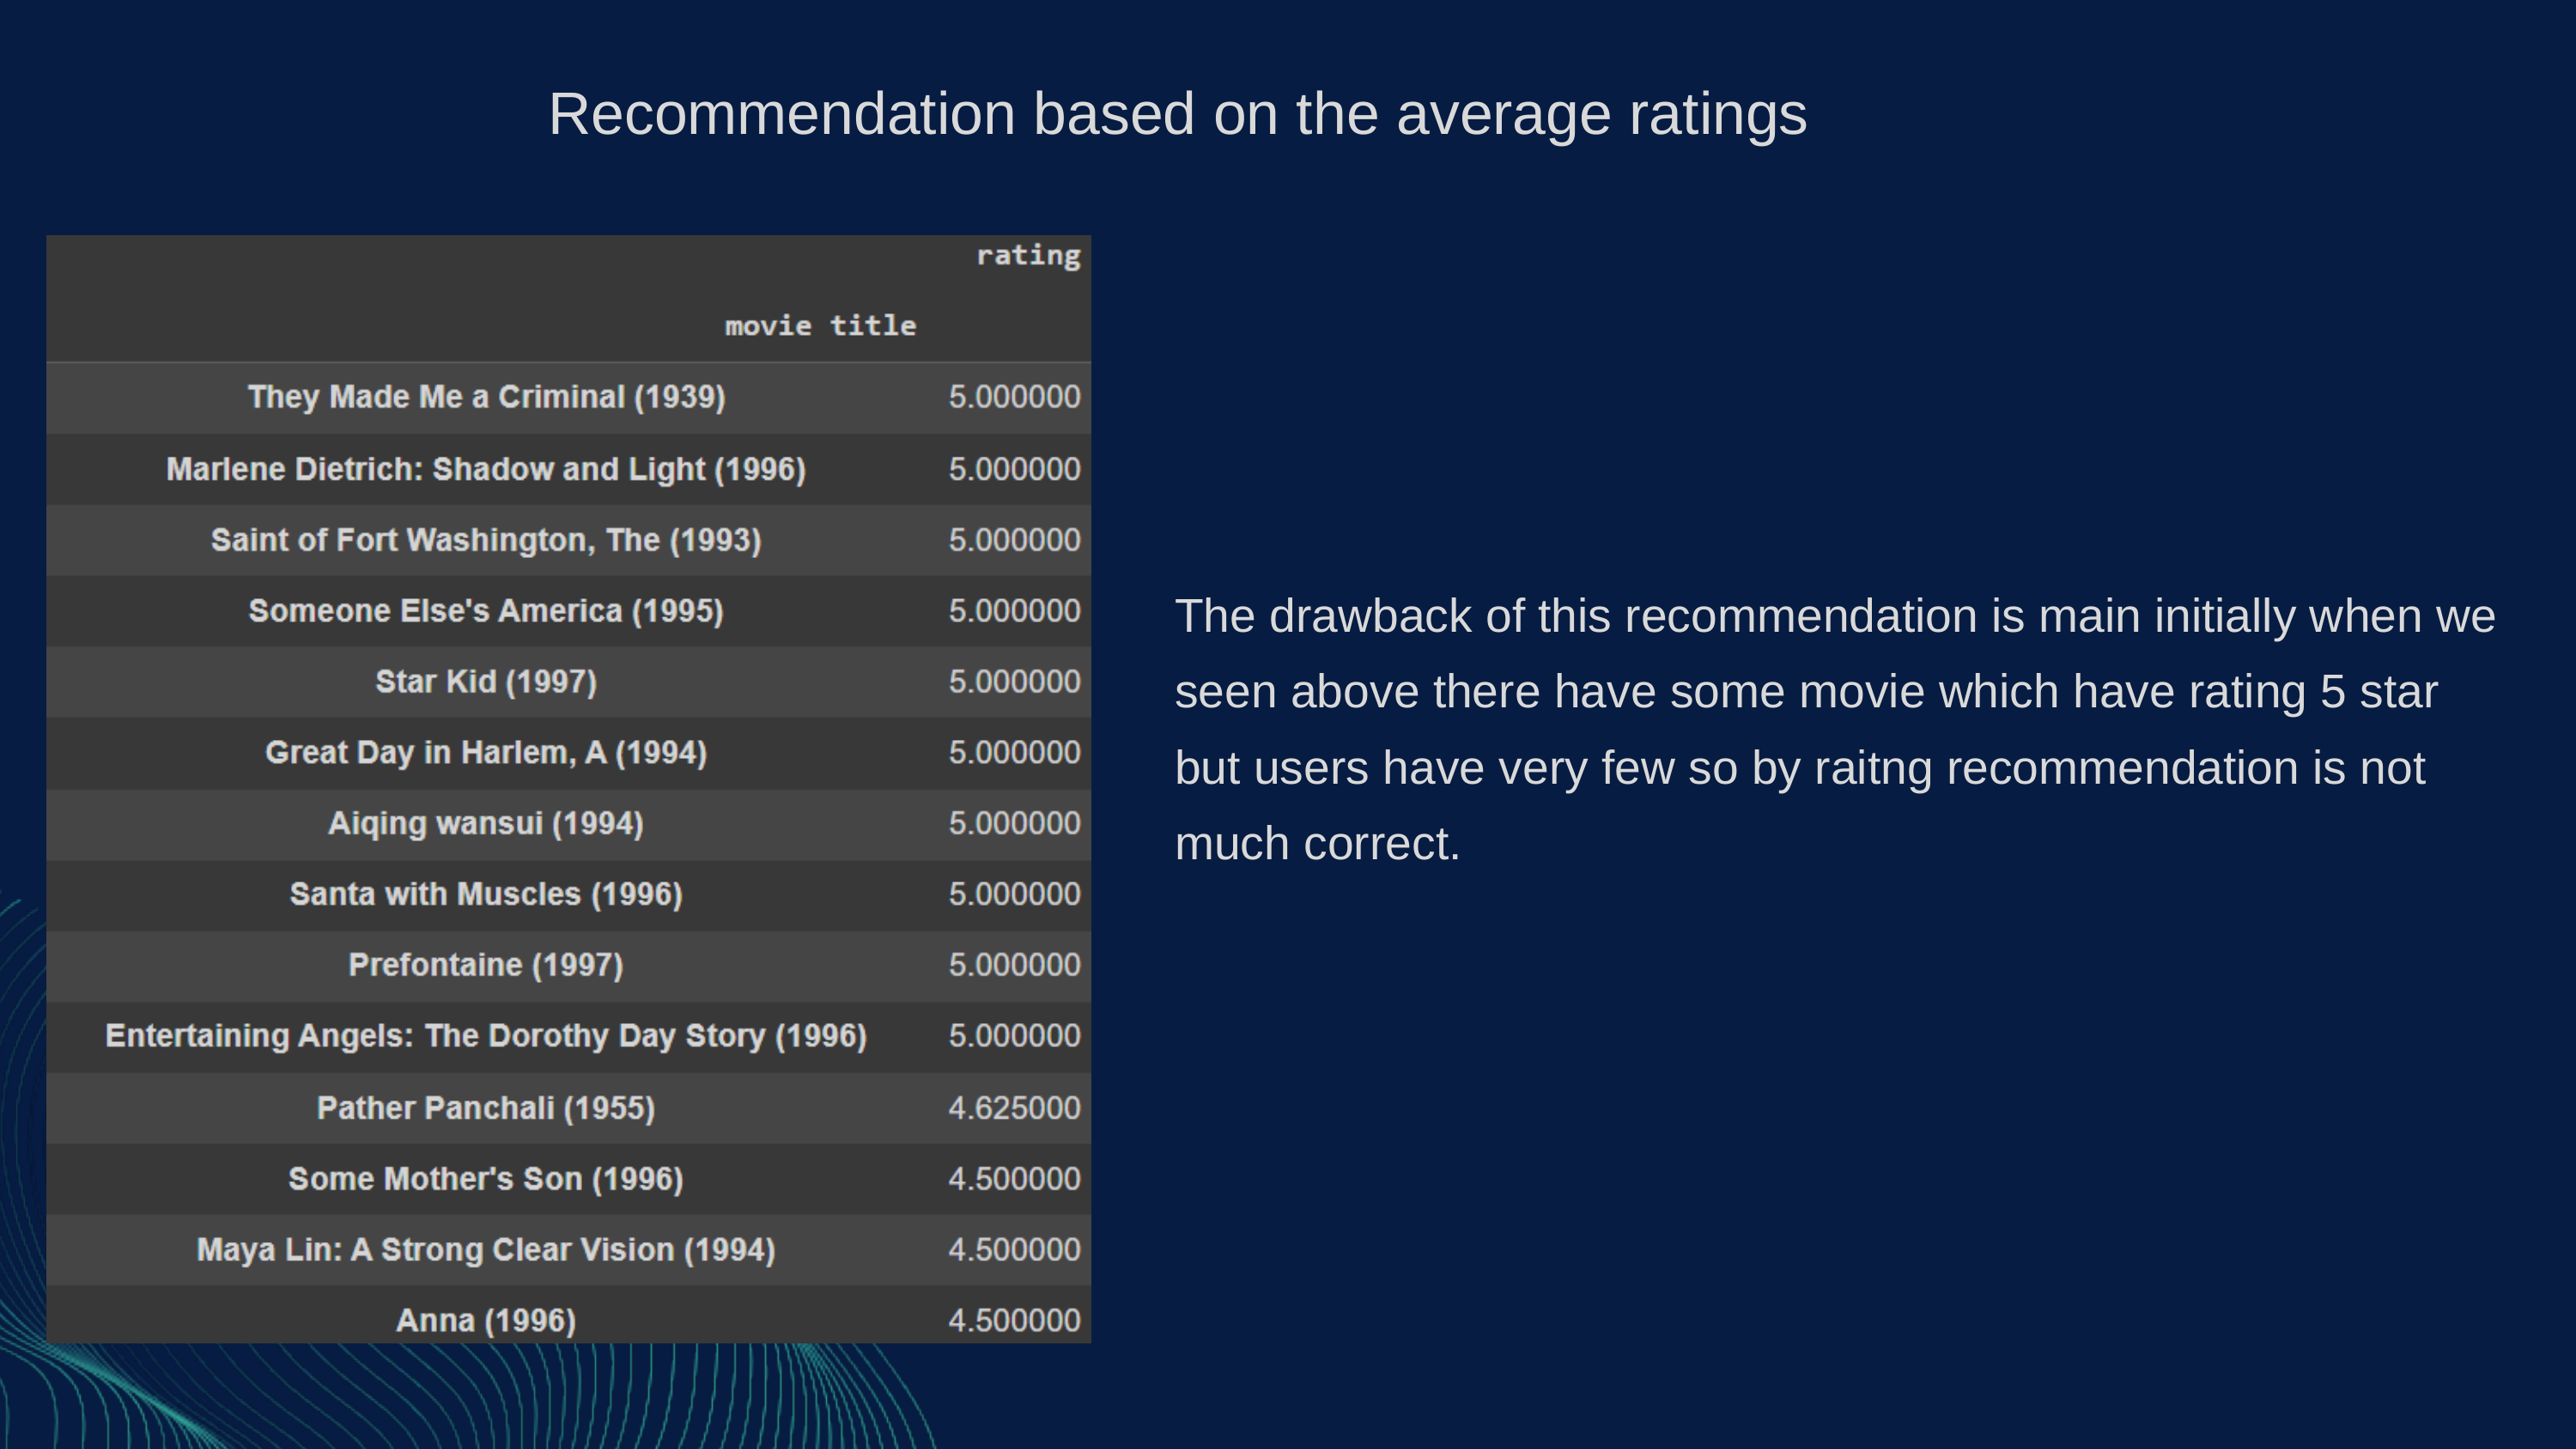

Recommendation based on the average ratings

The drawback of this recommendation is main initially when we seen above there have some movie which have rating 5 star but users have very few so by raitng recommendation is not much correct.